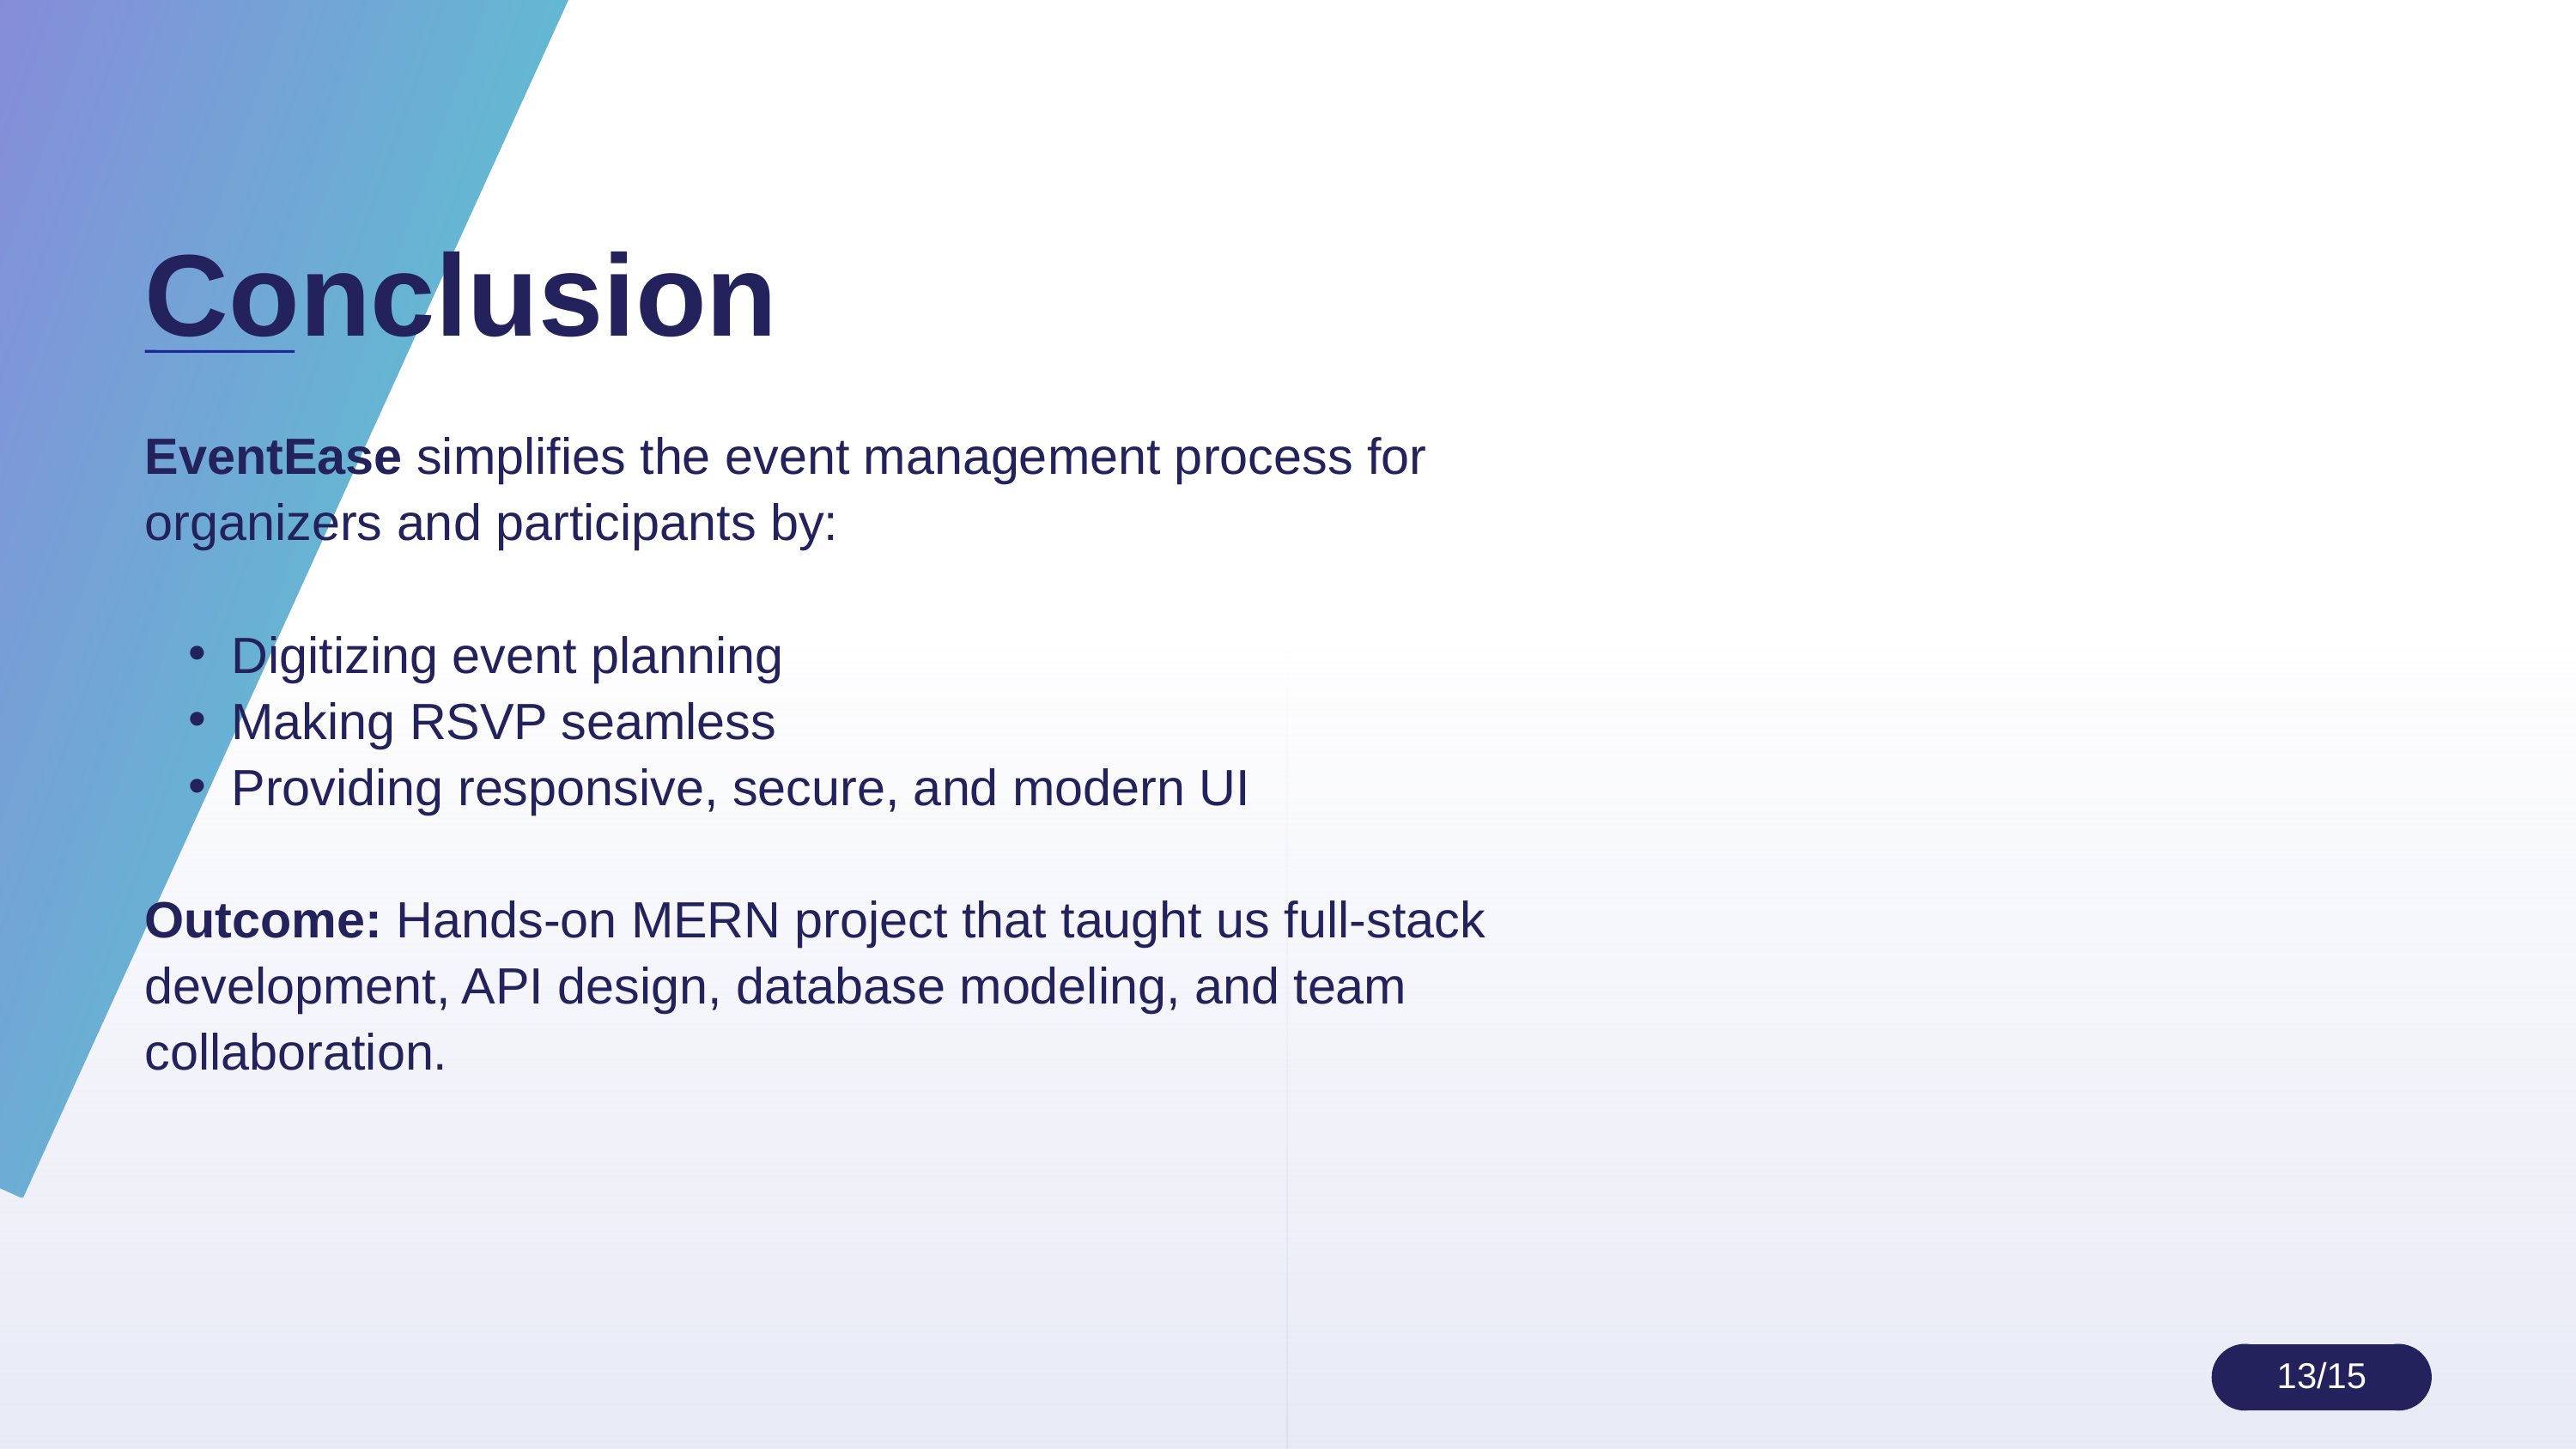

Conclusion

EventEase simplifies the event management process for organizers and participants by:

Digitizing event planning
Making RSVP seamless
Providing responsive, secure, and modern UI

Outcome: Hands-on MERN project that taught us full-stack development, API design, database modeling, and team collaboration.

13/15